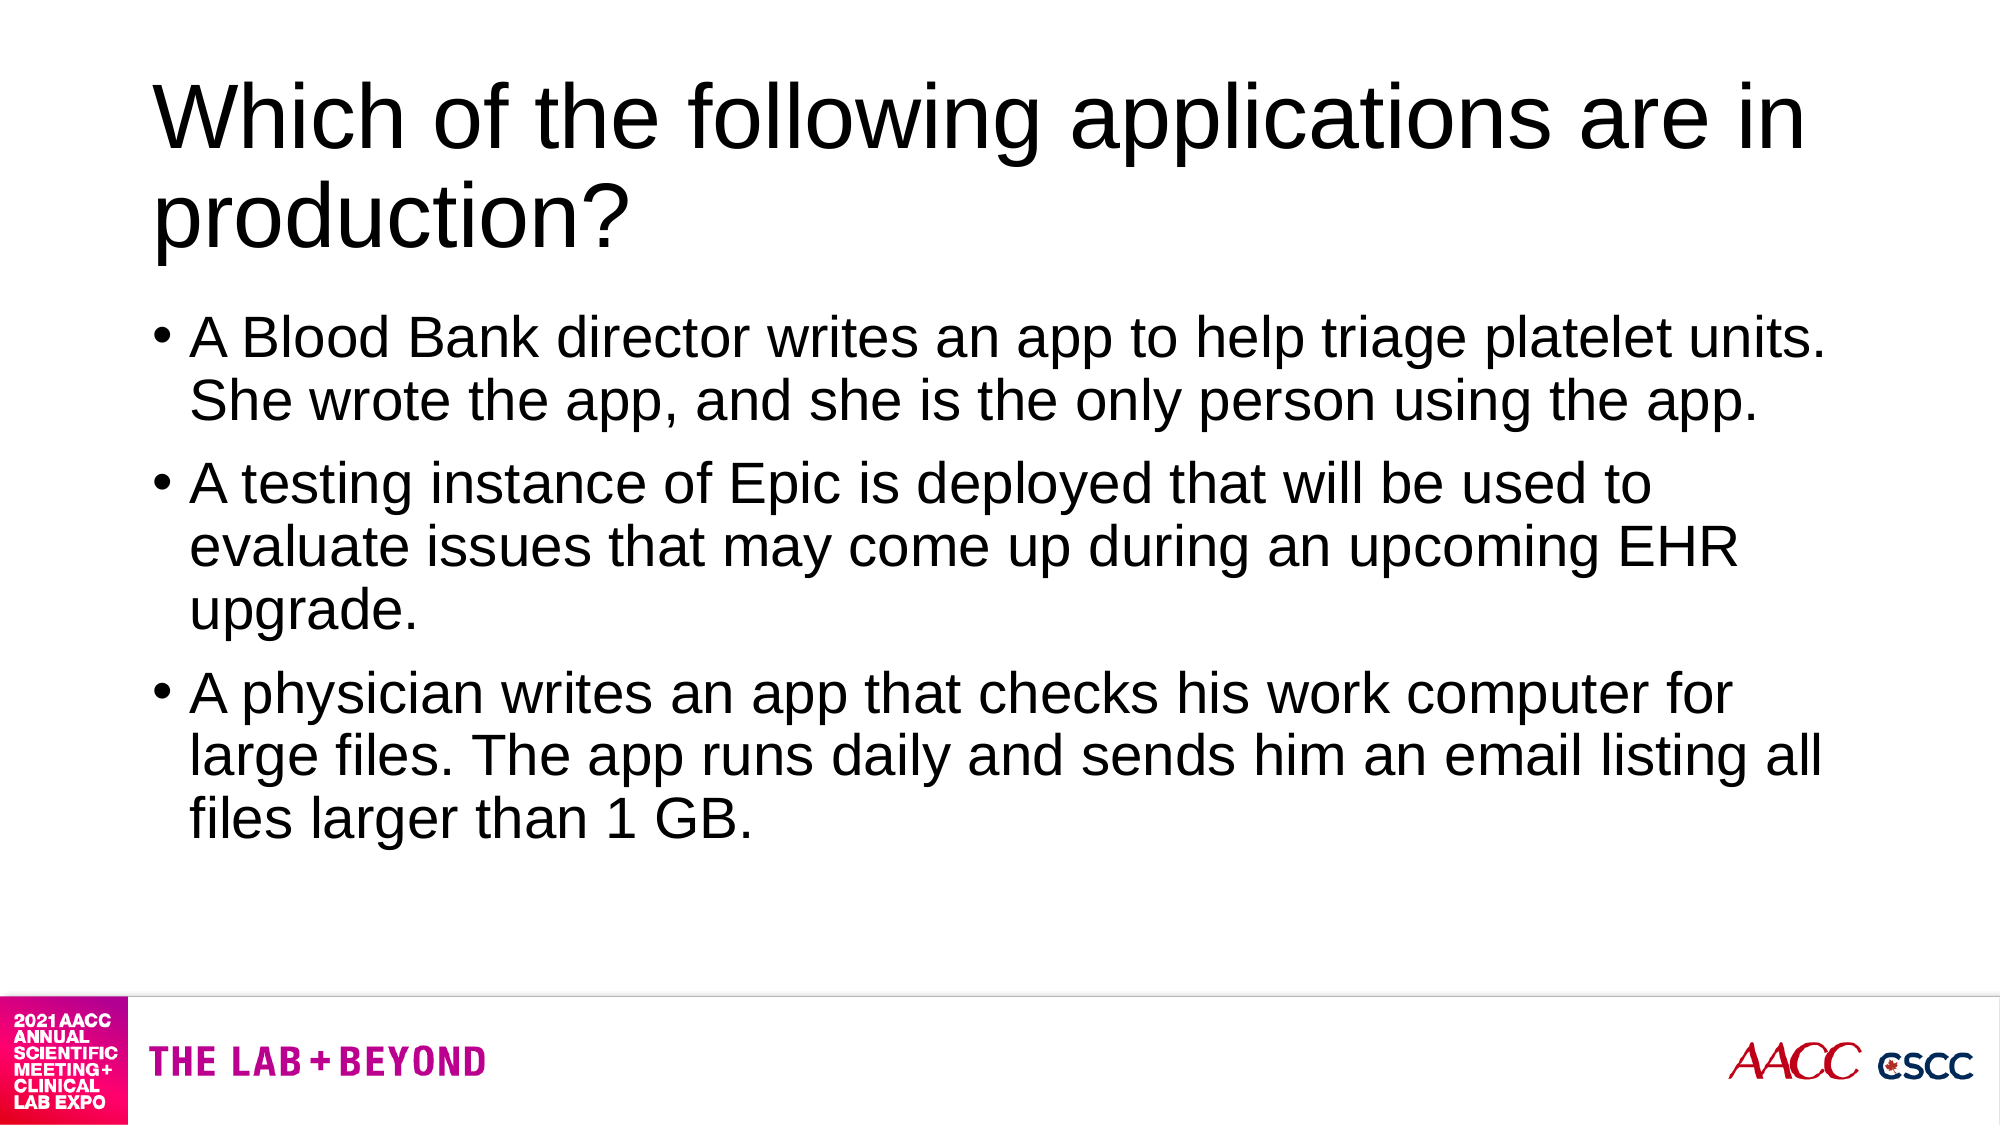

# Which of the following applications are in production?
A Blood Bank director writes an app to help triage platelet units. She wrote the app, and she is the only person using the app.
A testing instance of Epic is deployed that will be used to evaluate issues that may come up during an upcoming EHR upgrade.
A physician writes an app that checks his work computer for large files. The app runs daily and sends him an email listing all files larger than 1 GB.